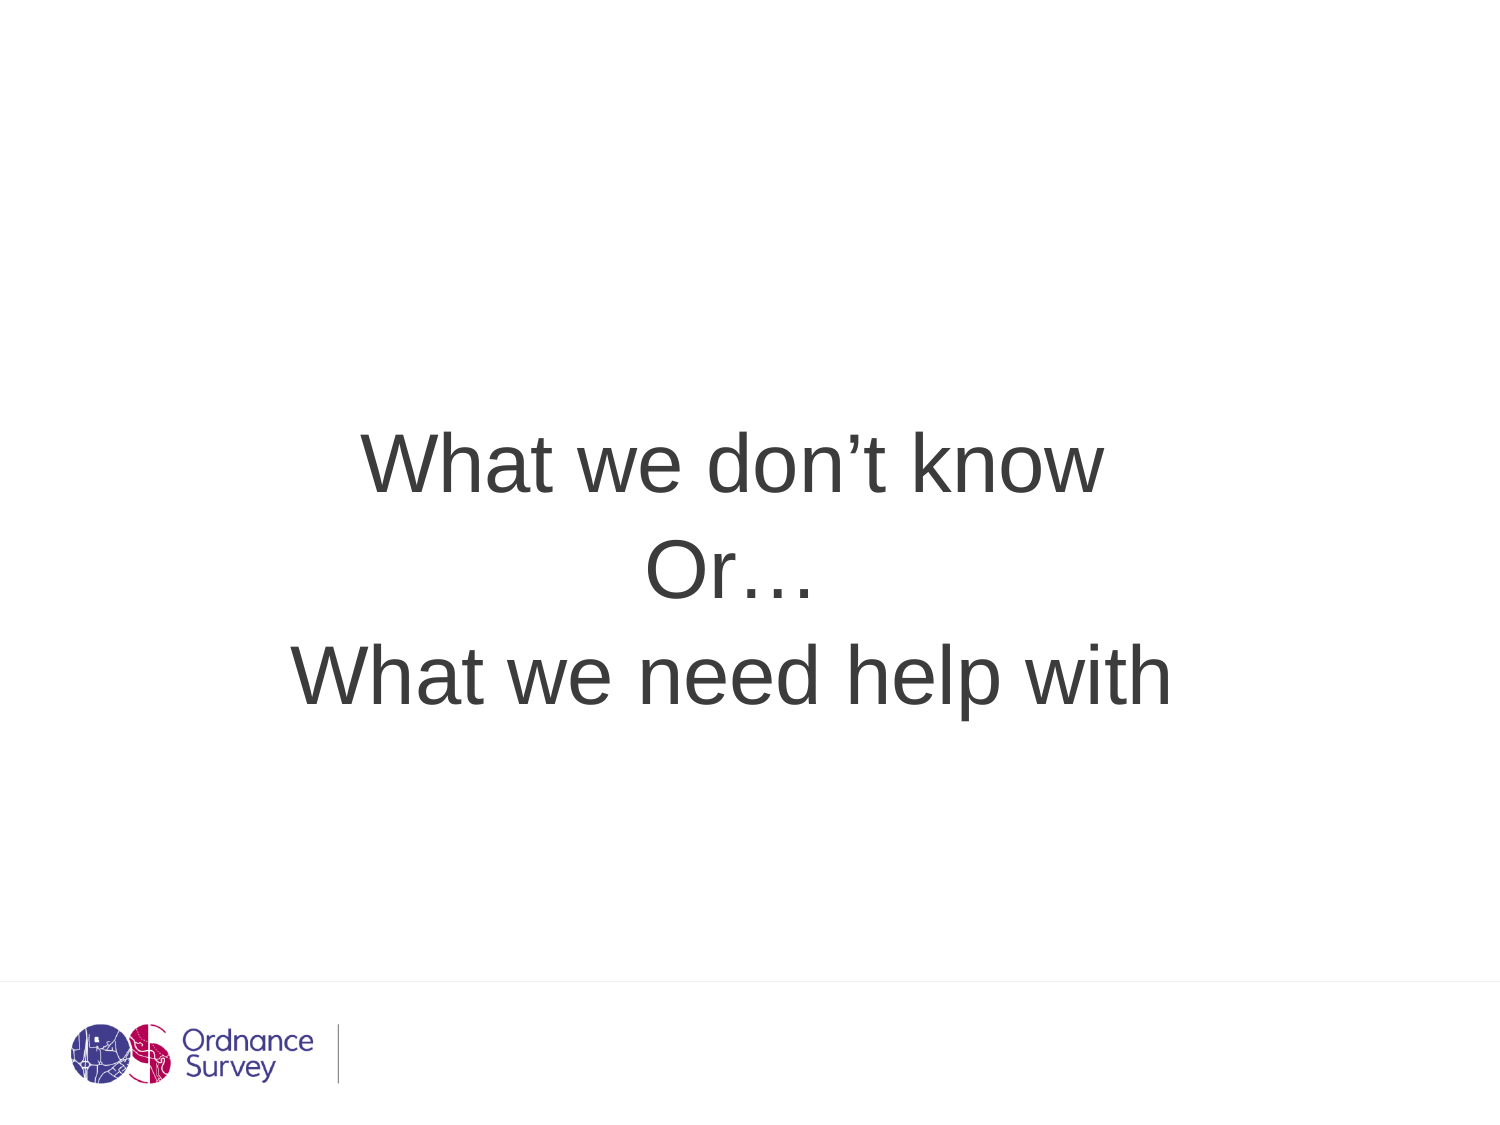

What we don’t know
Or…
What we need help with